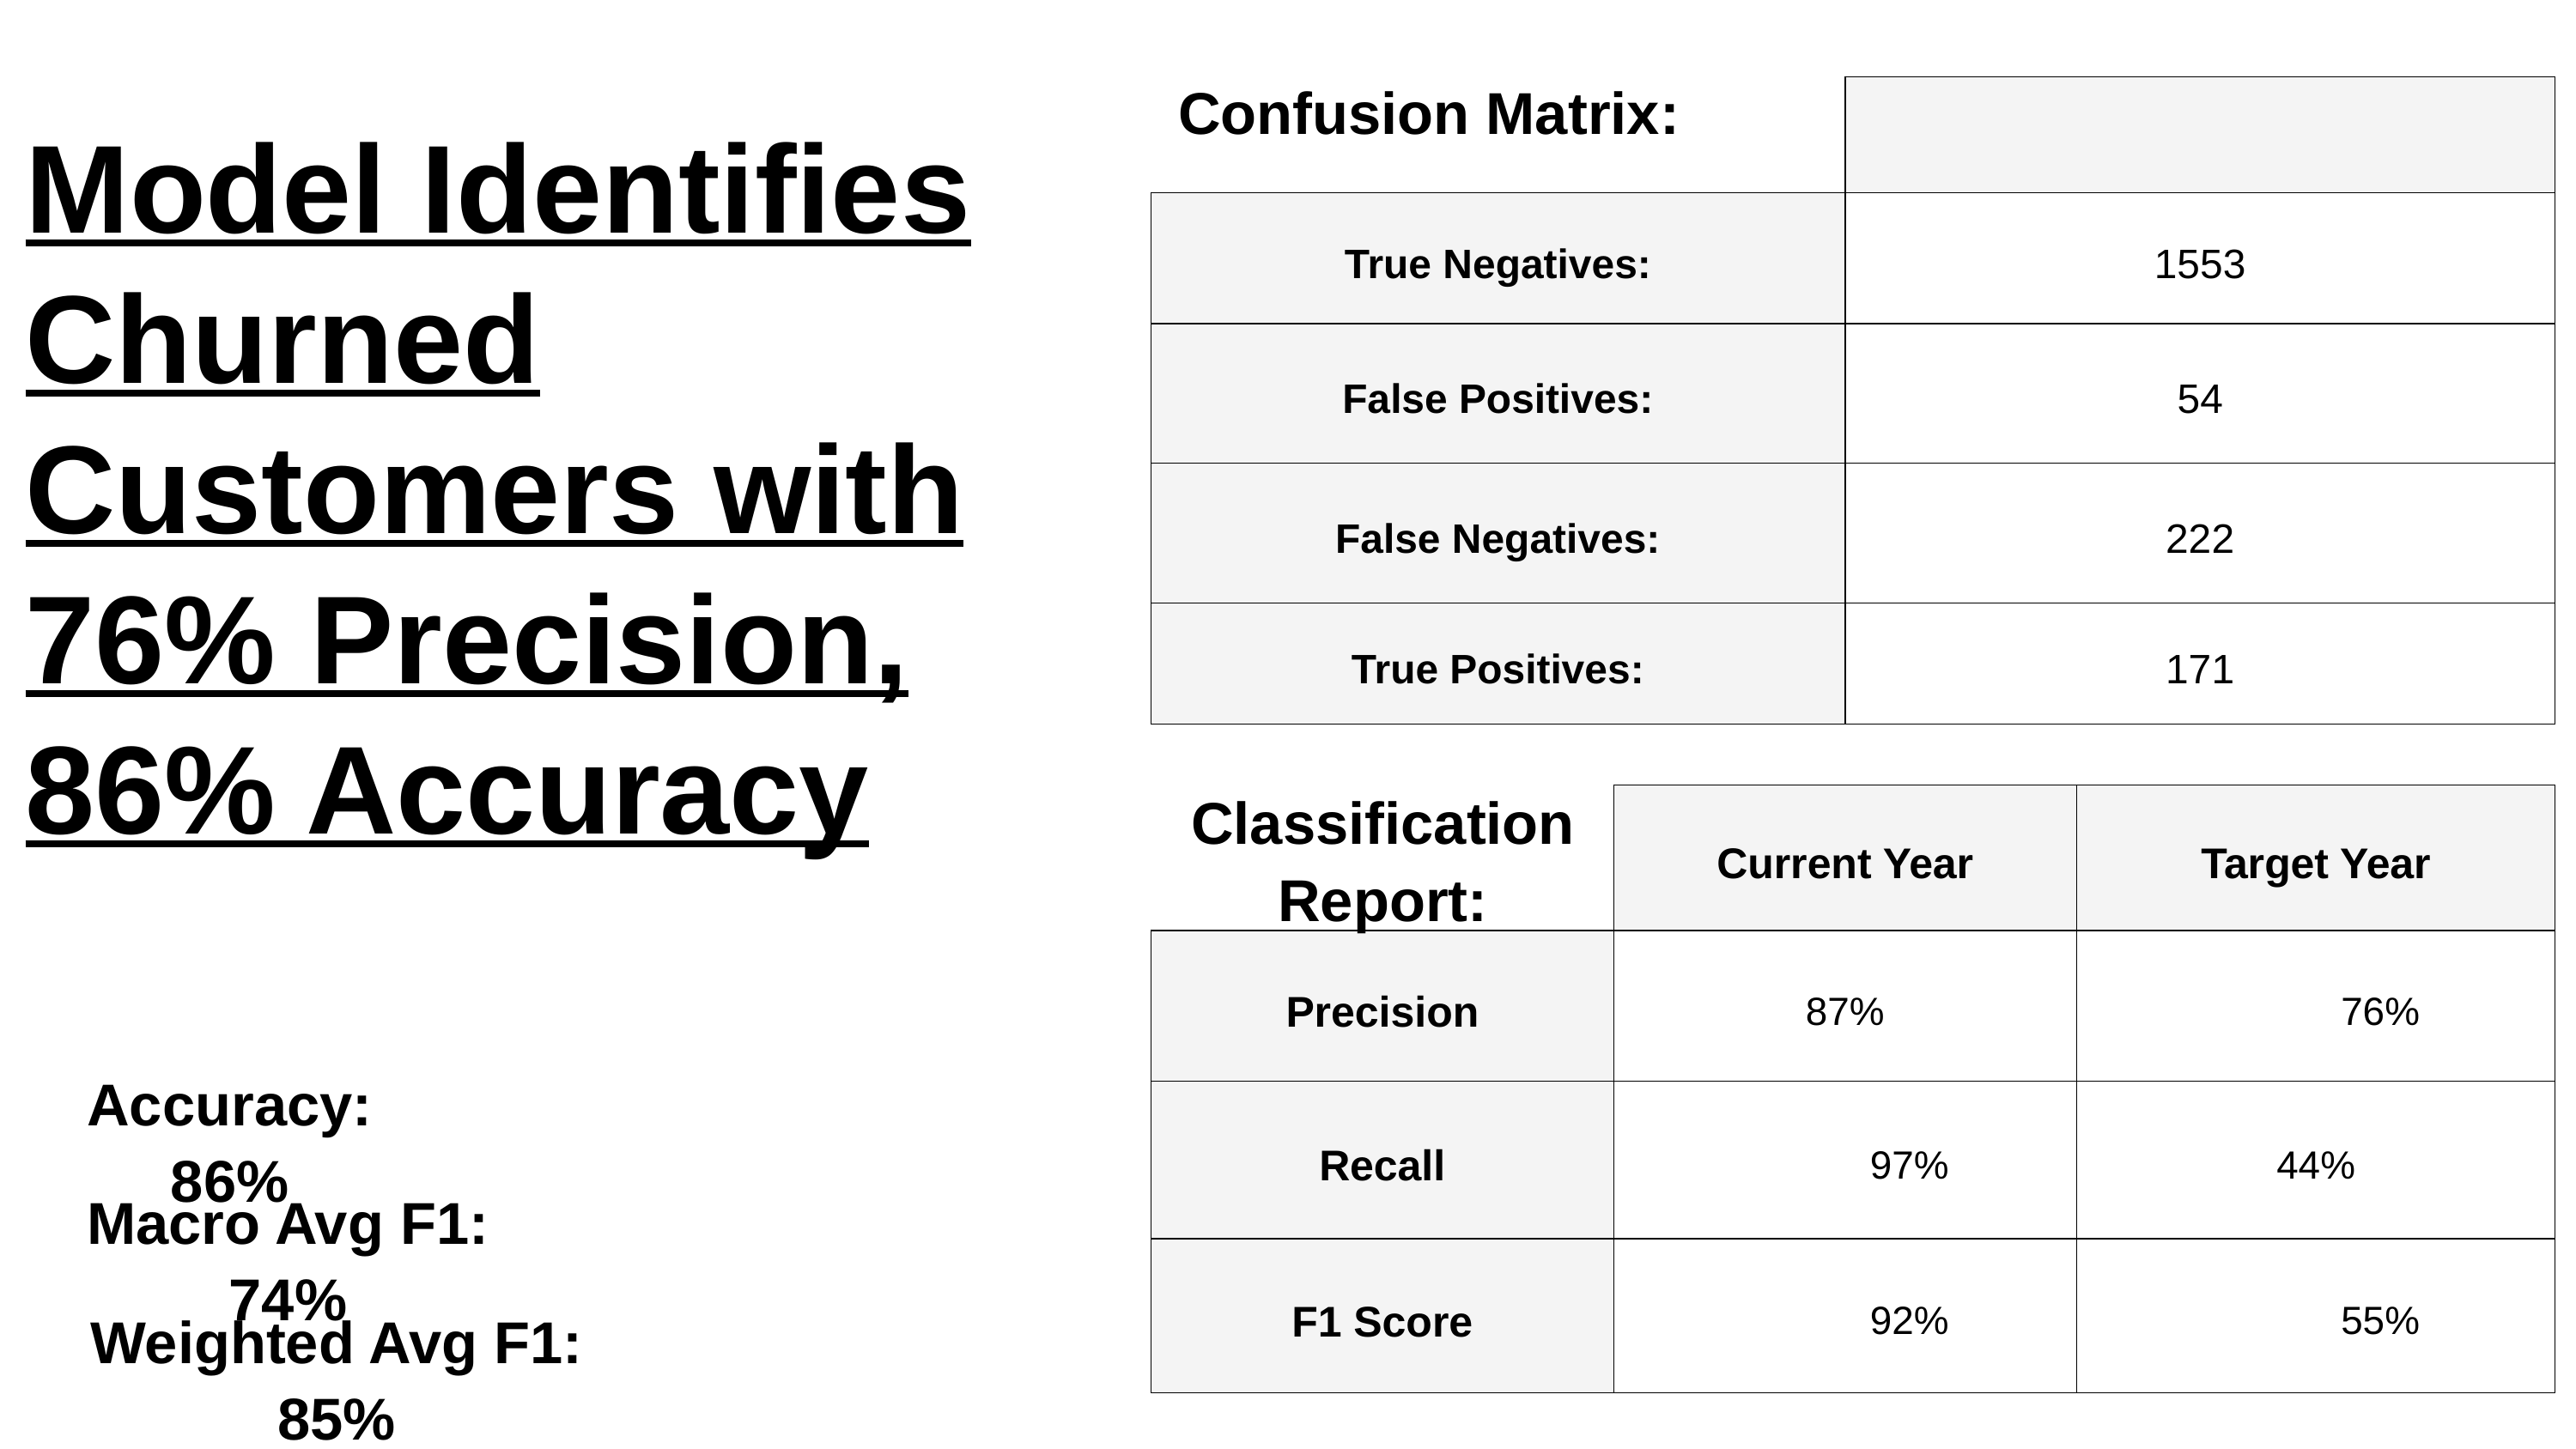

Confusion Matrix:
|  |  |
| --- | --- |
| True Negatives: | 1553 |
| False Positives: | 54 |
| False Negatives: | 222 |
| True Positives: | 171 |
Model Identifies Churned Customers with 76% Precision, 86% Accuracy
Classification Report:
|  | Current Year | Target Year |
| --- | --- | --- |
| Precision | 87% | 76% |
| Recall | 97% | 44% |
| F1 Score | 92% | 55% |
Accuracy: 86%
Macro Avg F1: 74%
Weighted Avg F1: 85%